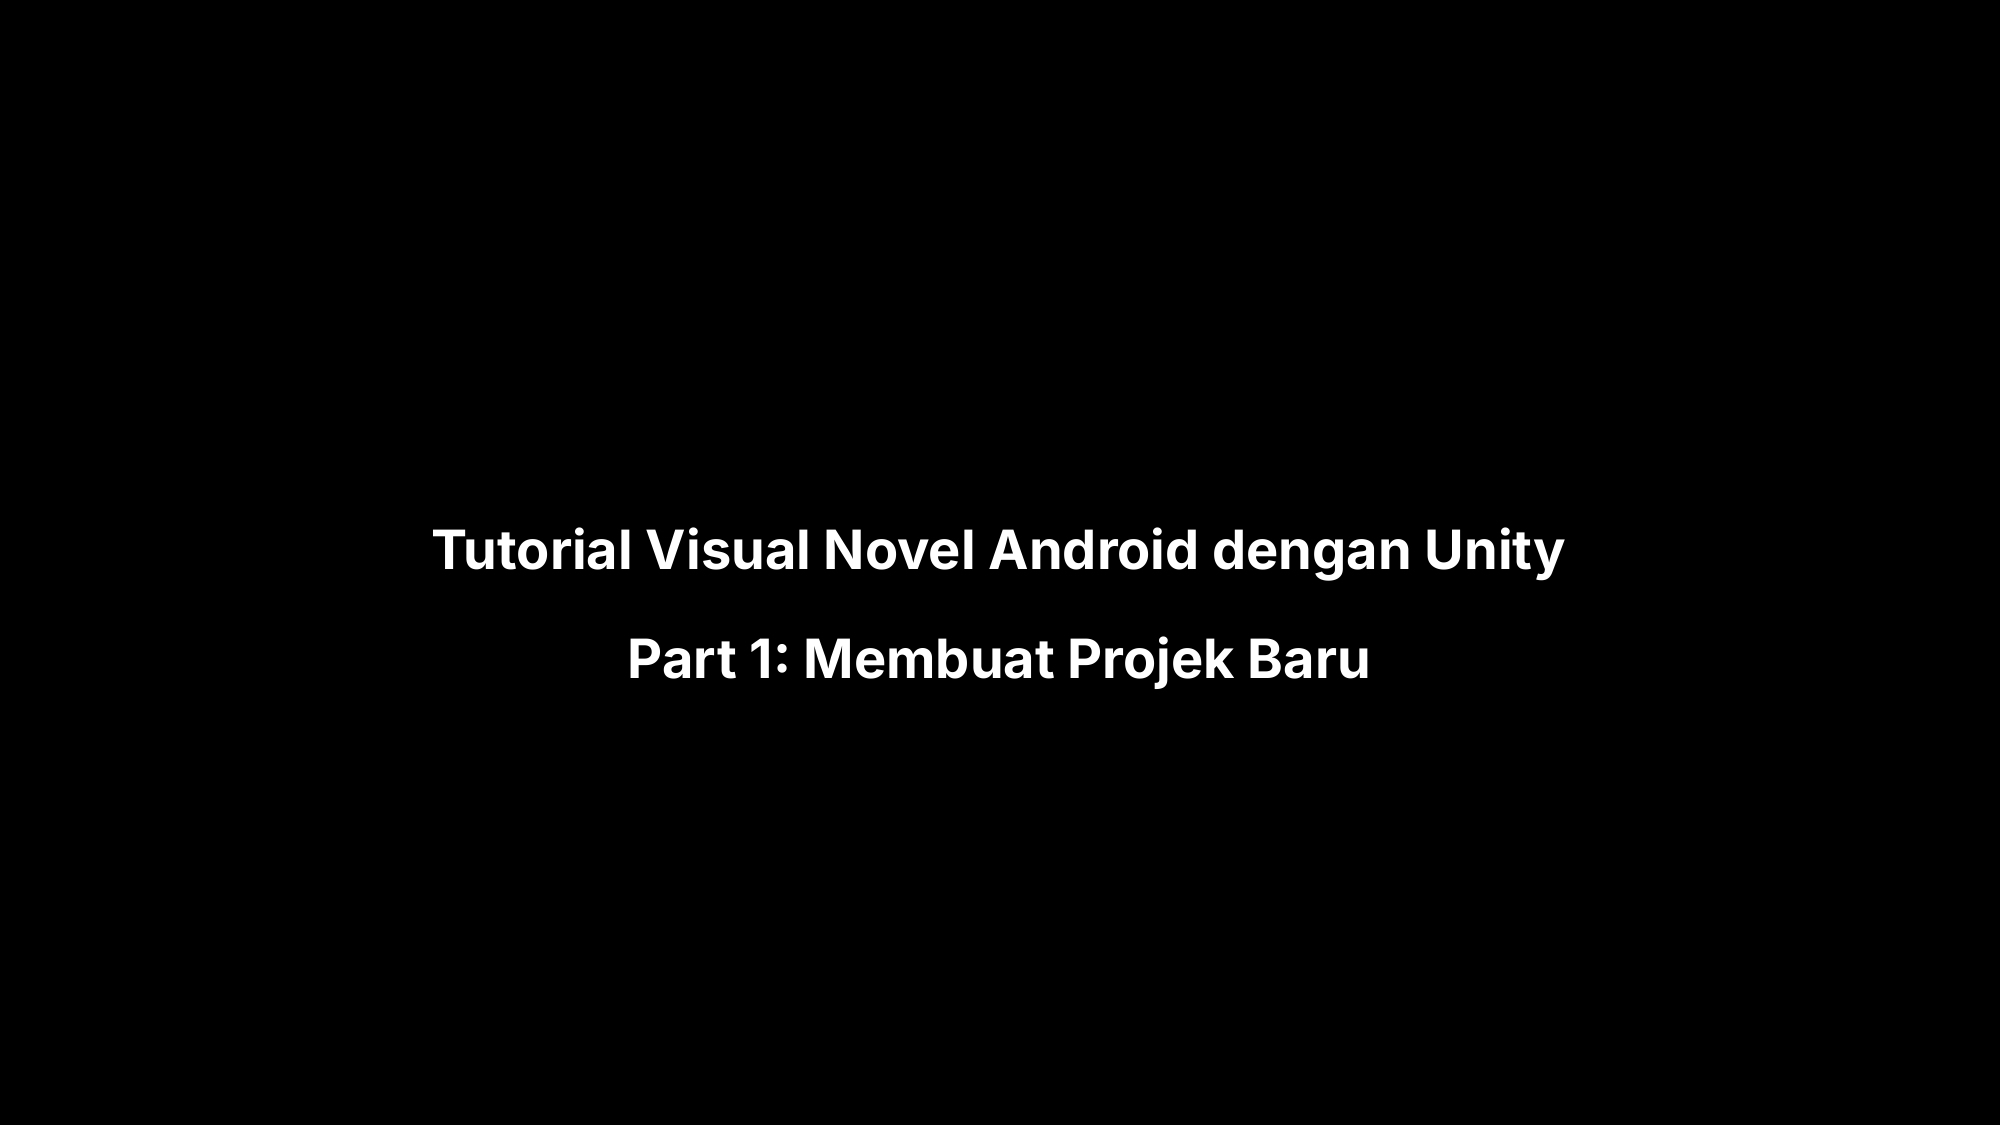

Tutorial Visual Novel Android dengan Unity
Part 1: Membuat Projek Baru